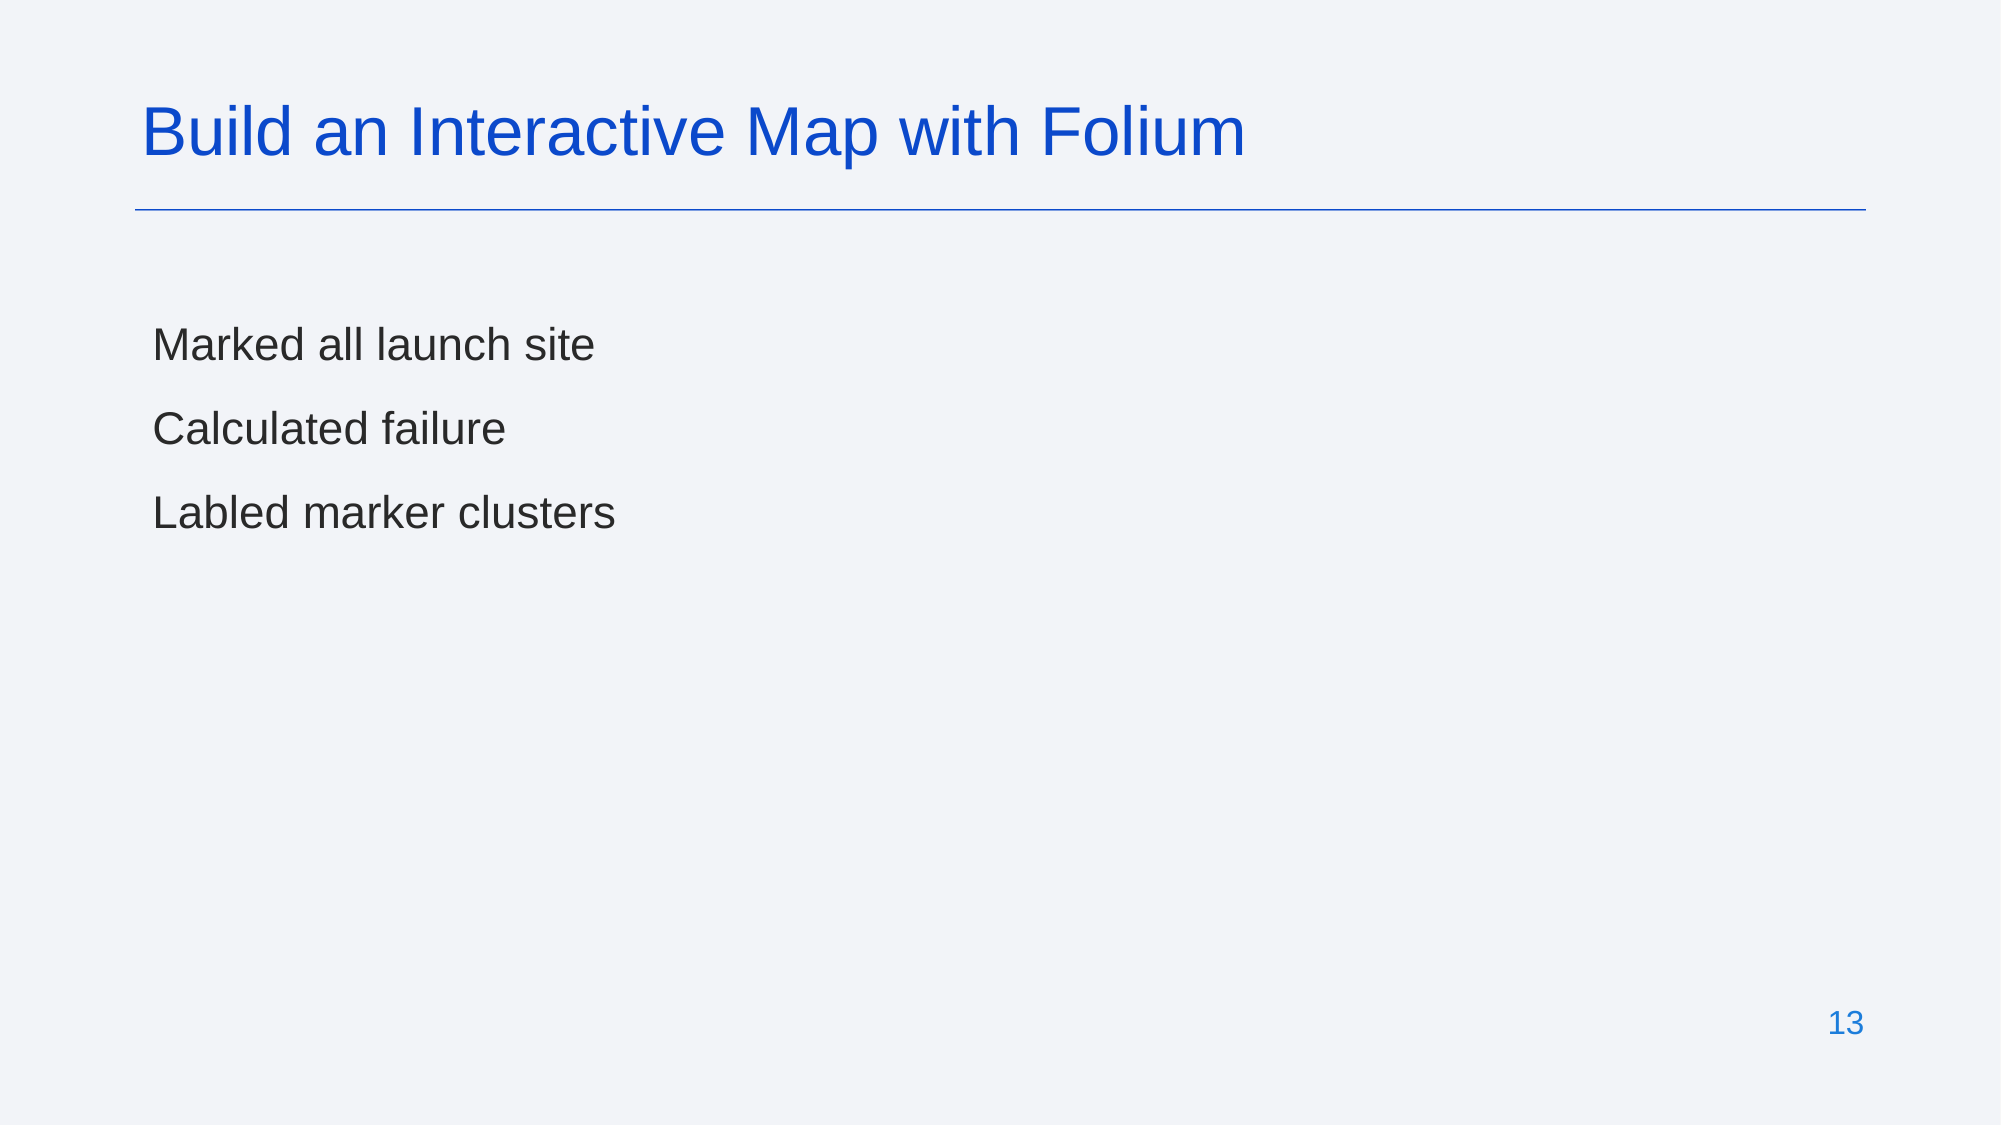

Build an Interactive Map with Folium
Marked all launch site
Calculated failure
Labled marker clusters

13